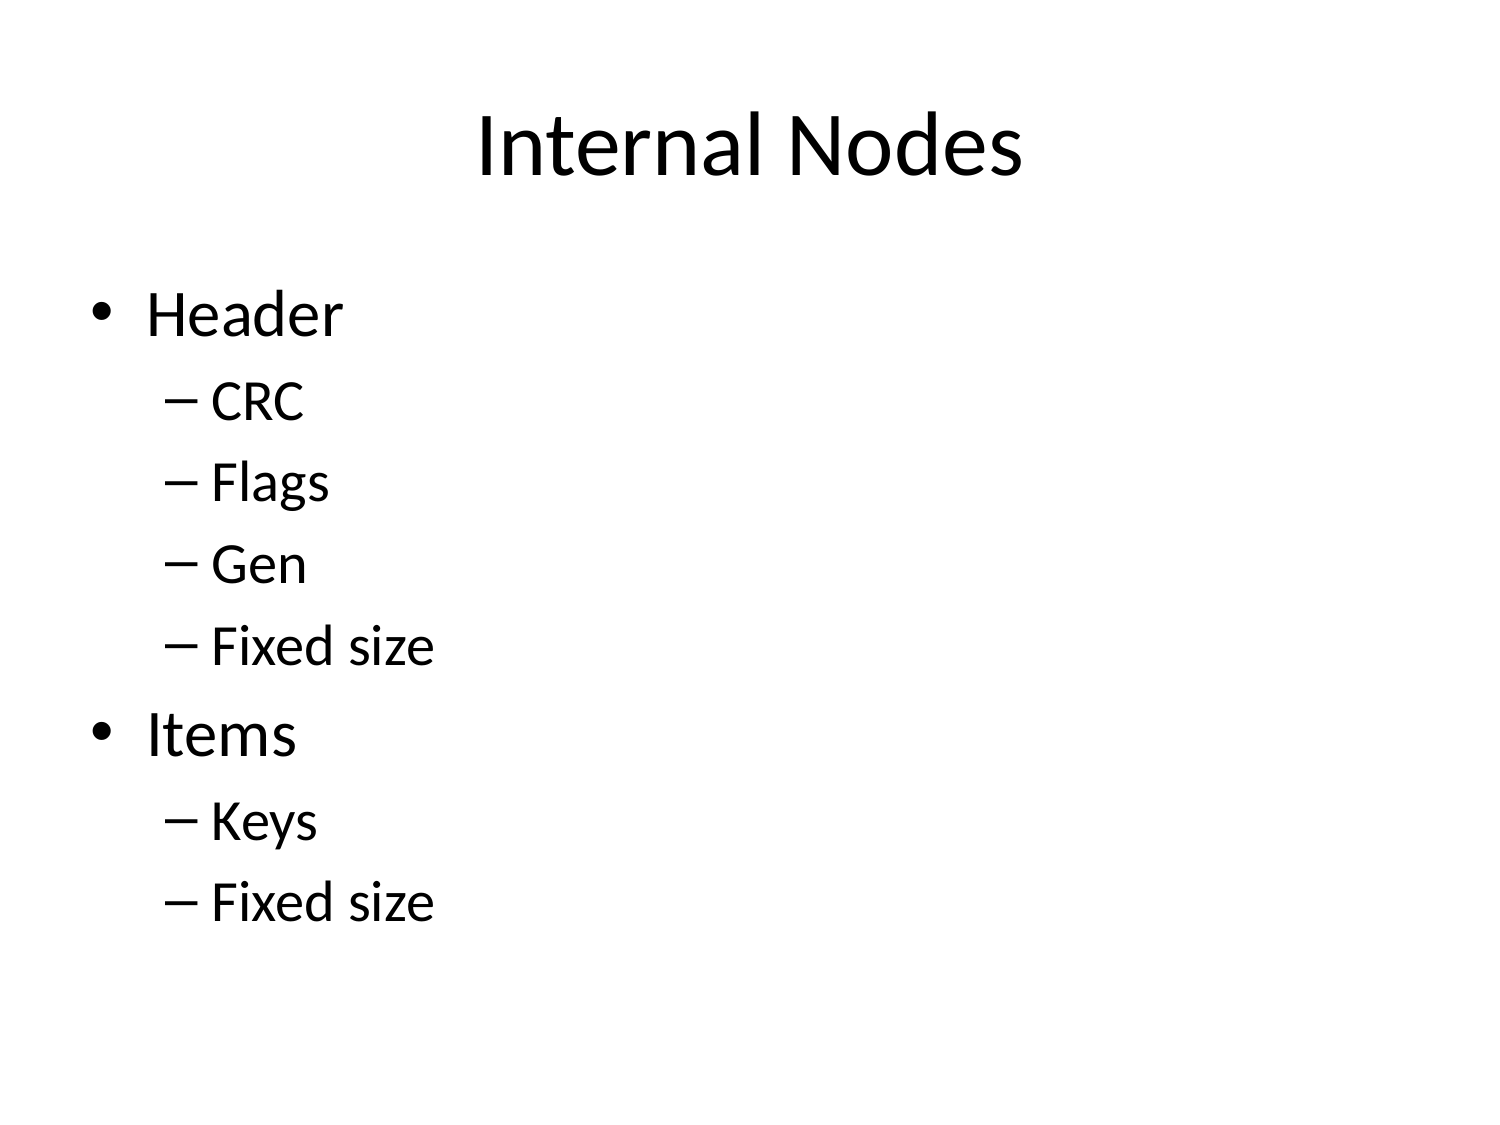

# Internal Nodes
Header
CRC
Flags
Gen
Fixed size
Items
Keys
Fixed size